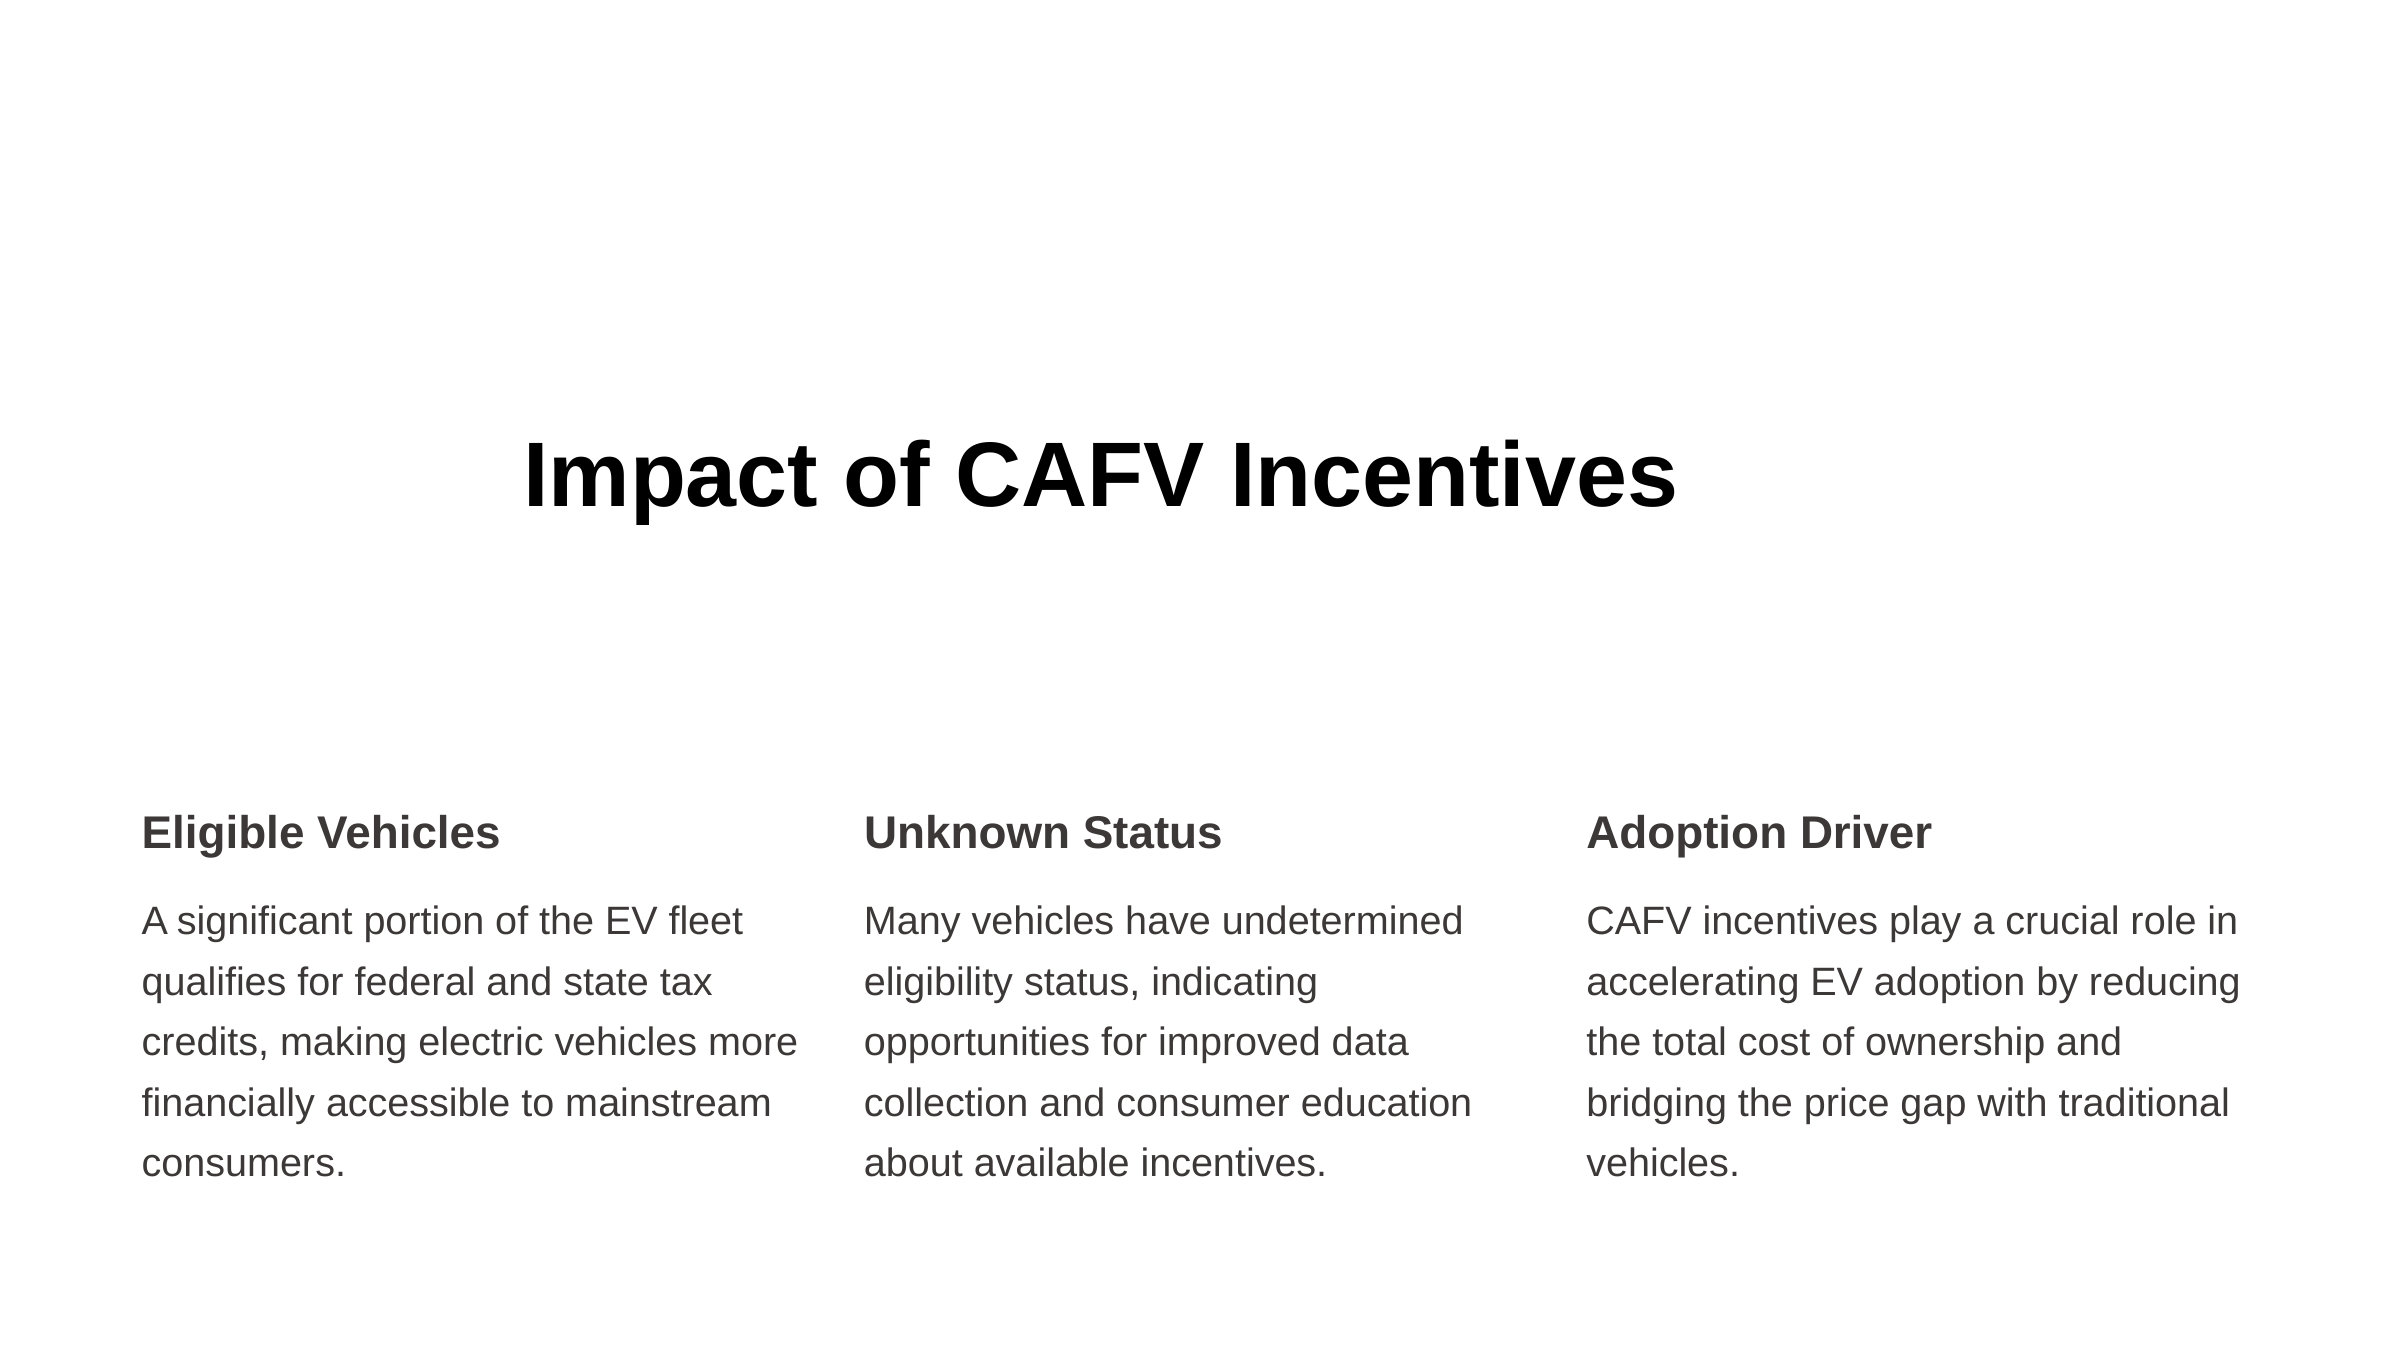

Impact of CAFV Incentives
Eligible Vehicles
Unknown Status
Adoption Driver
A significant portion of the EV fleet qualifies for federal and state tax credits, making electric vehicles more financially accessible to mainstream consumers.
Many vehicles have undetermined eligibility status, indicating opportunities for improved data collection and consumer education about available incentives.
CAFV incentives play a crucial role in accelerating EV adoption by reducing the total cost of ownership and bridging the price gap with traditional vehicles.